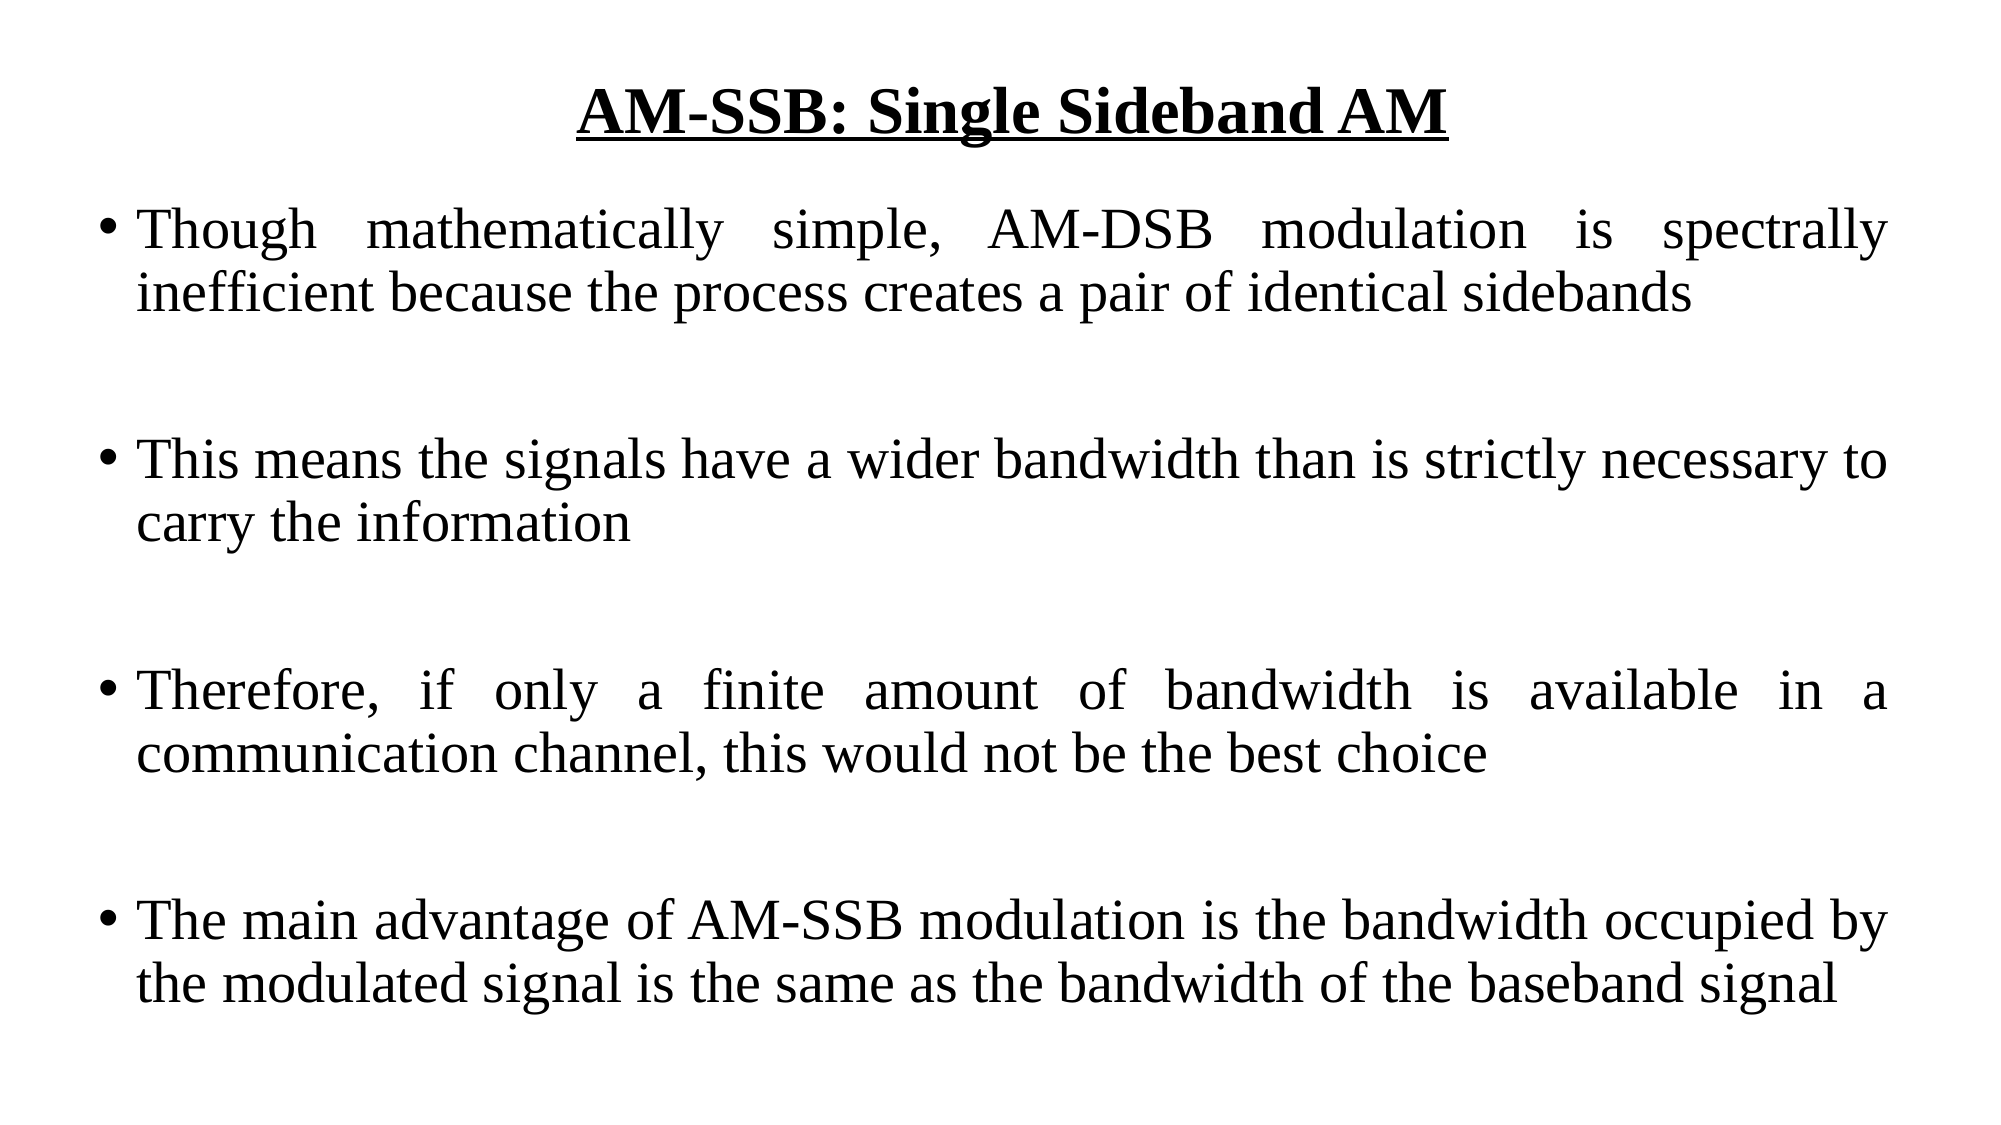

AM-SSB: Single Sideband AM
Though mathematically simple, AM-DSB modulation is spectrally inefficient because the process creates a pair of identical sidebands

This means the signals have a wider bandwidth than is strictly necessary to carry the information

Therefore, if only a finite amount of bandwidth is available in a communication channel, this would not be the best choice

The main advantage of AM-SSB modulation is the bandwidth occupied by the modulated signal is the same as the bandwidth of the baseband signal